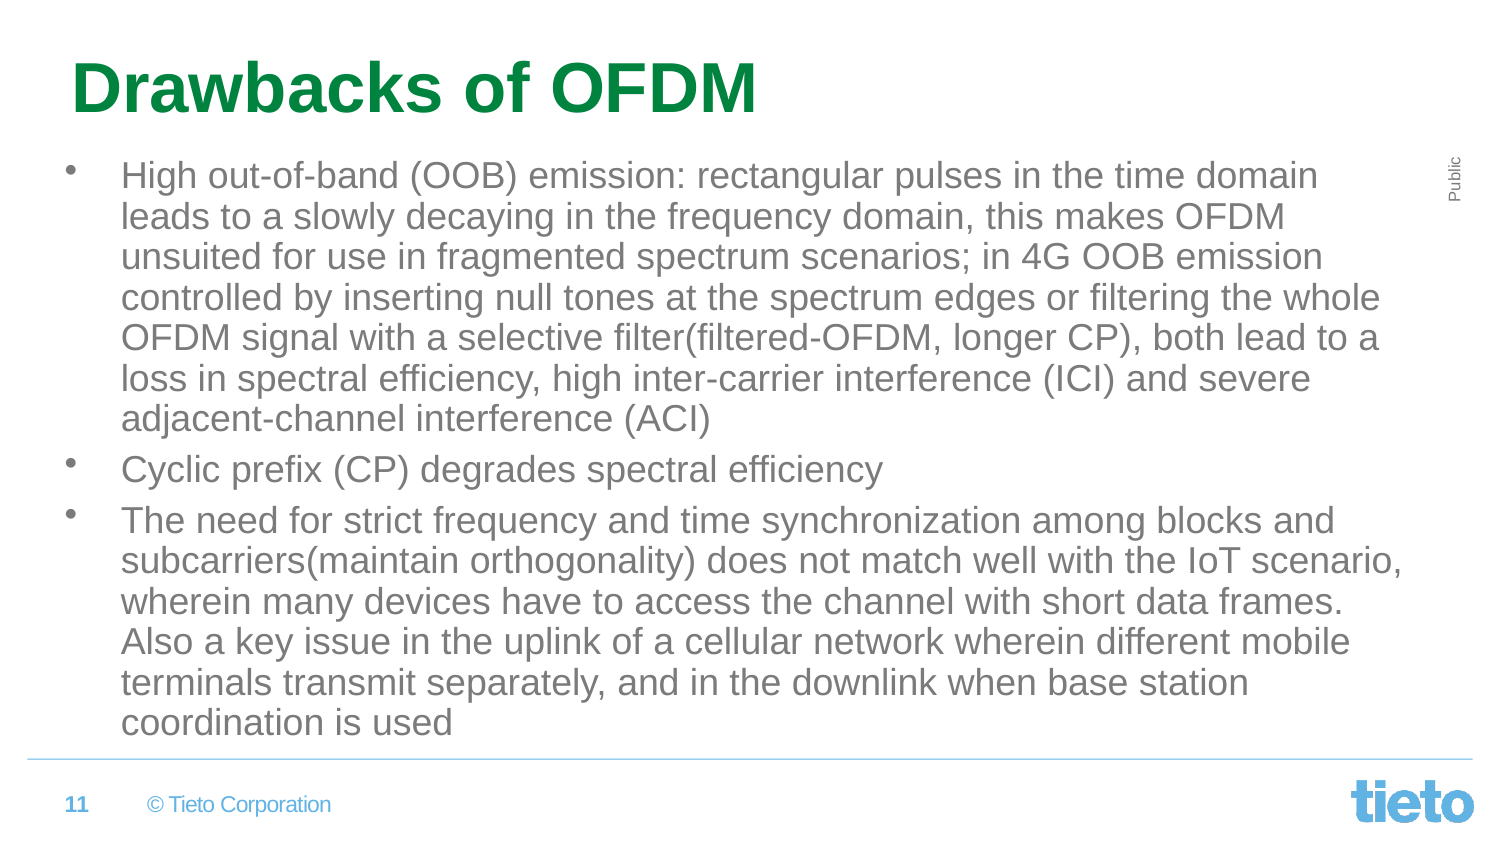

# Drawbacks of OFDM
High out-of-band (OOB) emission: rectangular pulses in the time domain leads to a slowly decaying in the frequency domain, this makes OFDM unsuited for use in fragmented spectrum scenarios; in 4G OOB emission controlled by inserting null tones at the spectrum edges or filtering the whole OFDM signal with a selective filter(filtered-OFDM, longer CP), both lead to a loss in spectral efficiency, high inter-carrier interference (ICI) and severe adjacent-channel interference (ACI)
Cyclic prefix (CP) degrades spectral efficiency
The need for strict frequency and time synchronization among blocks and subcarriers(maintain orthogonality) does not match well with the IoT scenario, wherein many devices have to access the channel with short data frames. Also a key issue in the uplink of a cellular network wherein different mobile terminals transmit separately, and in the downlink when base station coordination is used

11